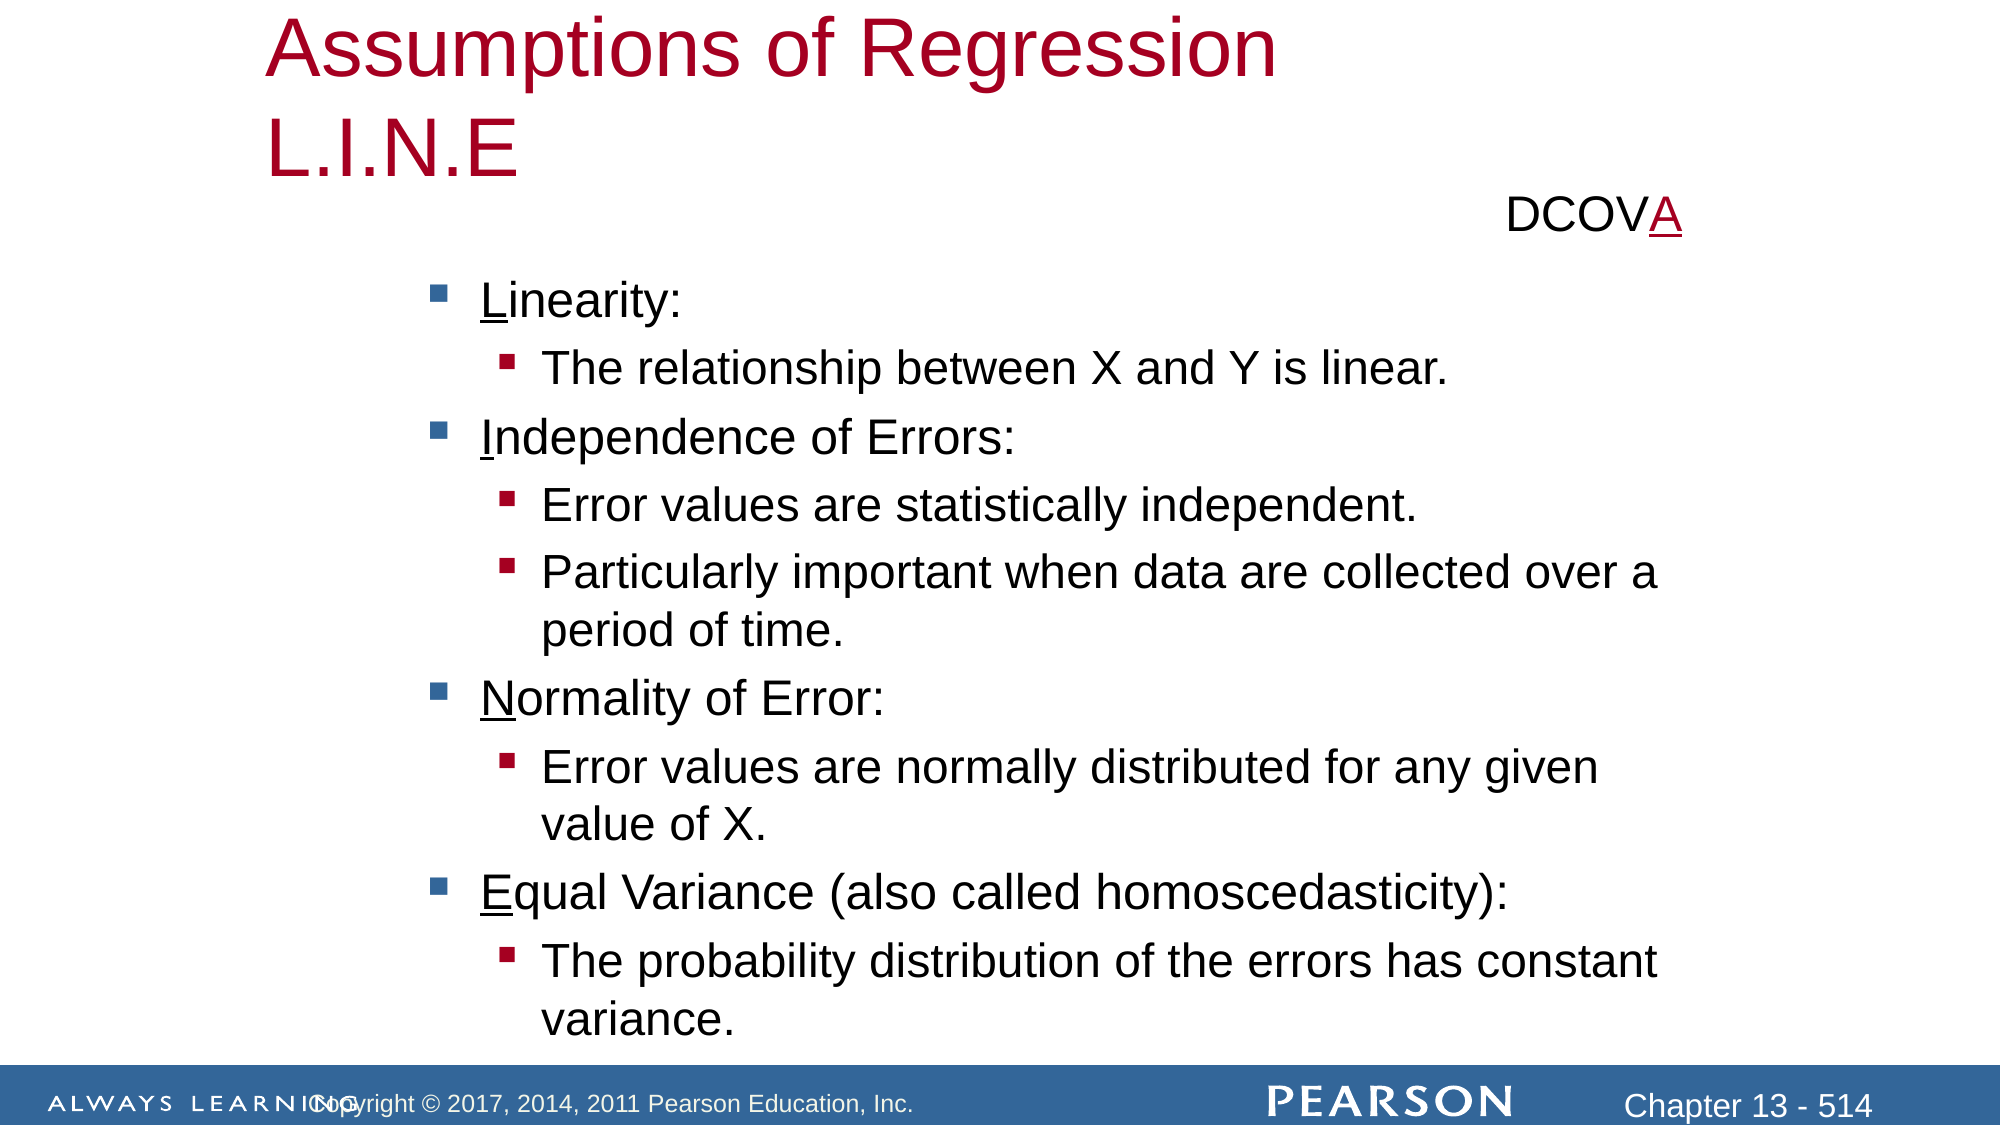

Assumptions of Regression
L.I.N.E
DCOVA
Linearity:
The relationship between X and Y is linear.
Independence of Errors:
Error values are statistically independent.
Particularly important when data are collected over a period of time.
Normality of Error:
Error values are normally distributed for any given value of X.
Equal Variance (also called homoscedasticity):
The probability distribution of the errors has constant variance.